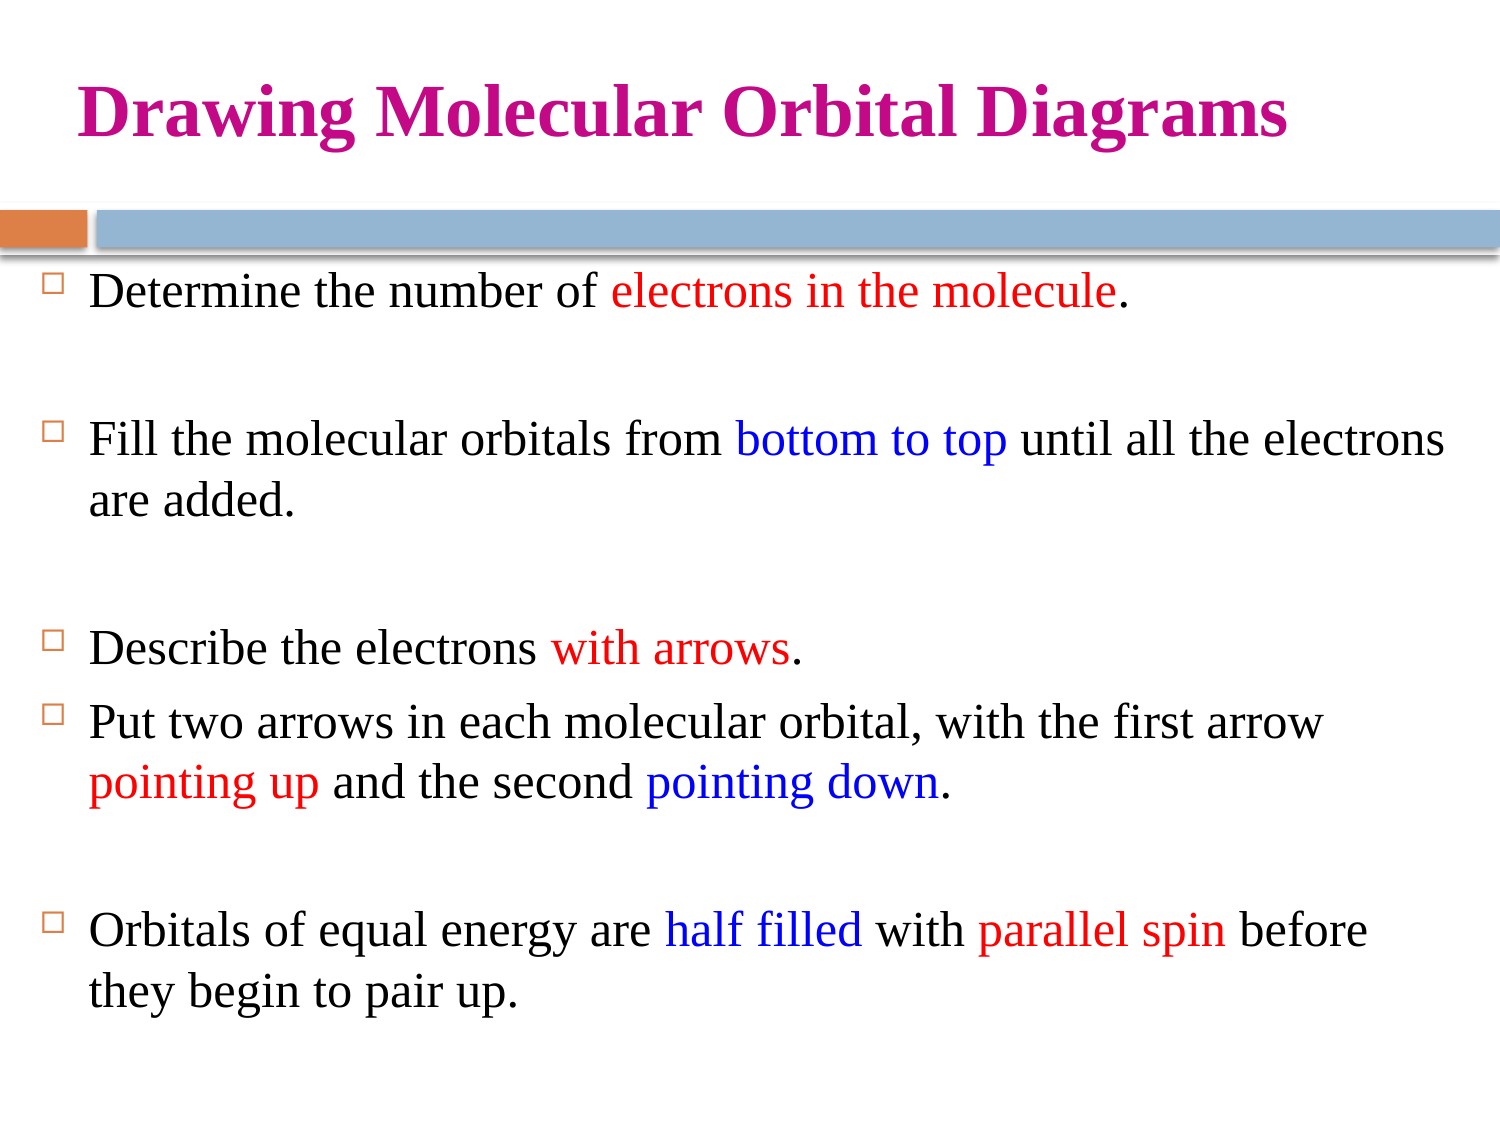

# Drawing Molecular Orbital Diagrams
Determine the number of electrons in the molecule.

Fill the molecular orbitals from bottom to top until all the electrons are added.

Describe the electrons with arrows.
Put two arrows in each molecular orbital, with the first arrow pointing up and the second pointing down.

Orbitals of equal energy are half filled with parallel spin before they begin to pair up.